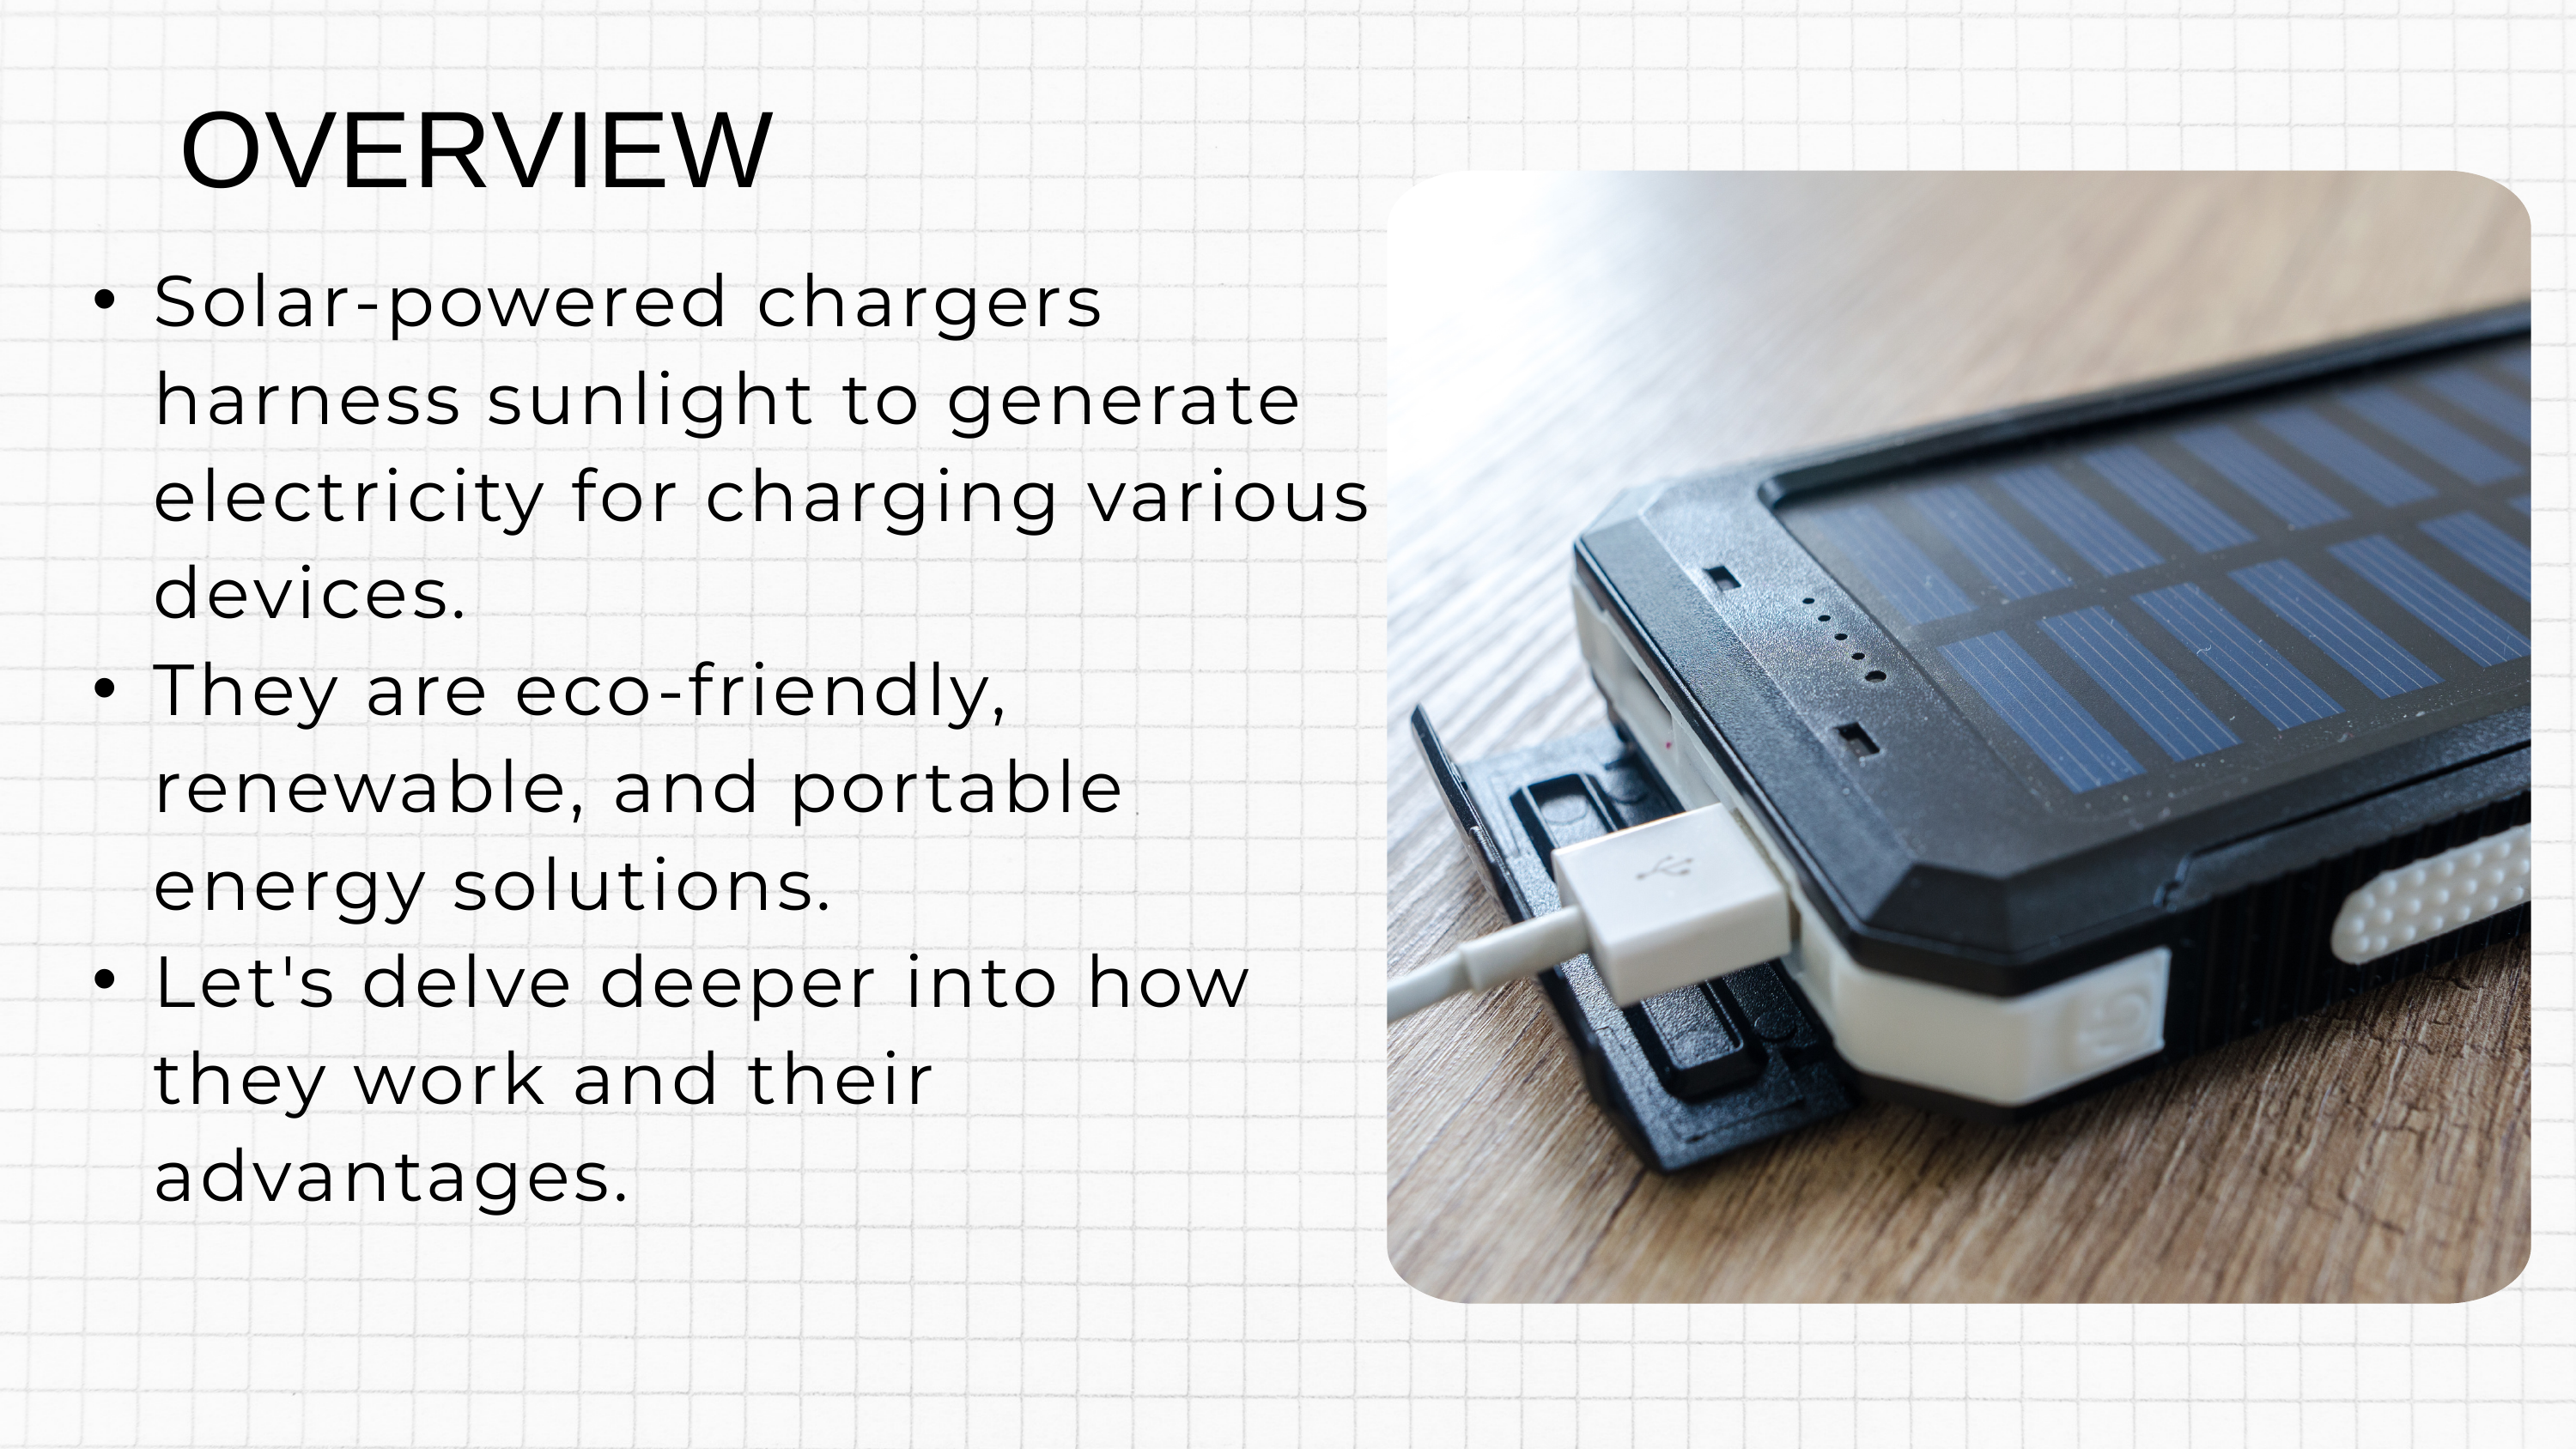

OVERVIEW

Solar-powered chargers harness sunlight to generate electricity for charging various devices.
They are eco-friendly, renewable, and portable energy solutions.
Let's delve deeper into how they work and their advantages.